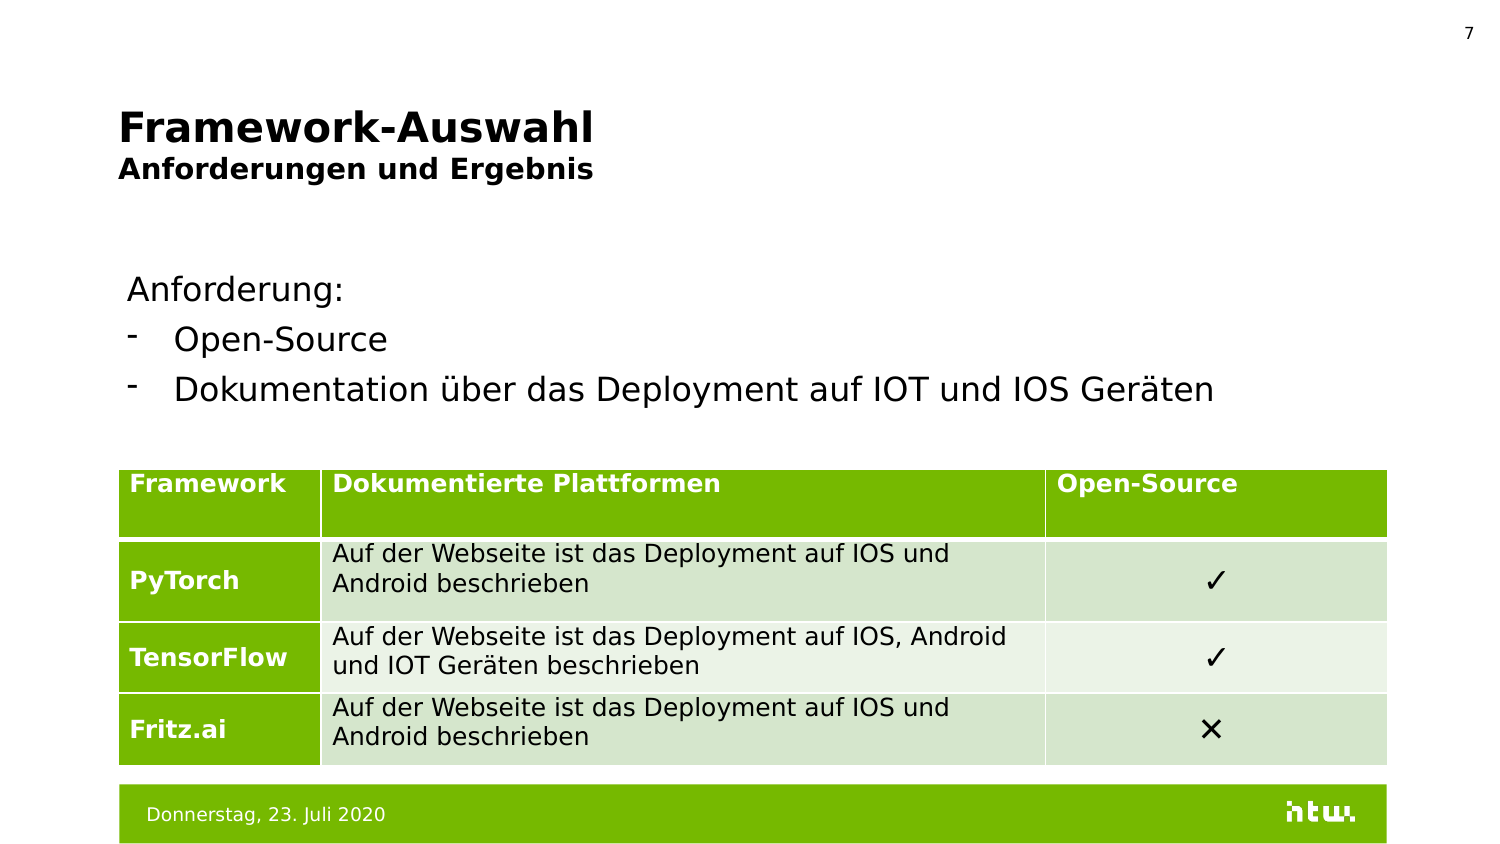

7
# Framework-Auswahl Anforderungen und Ergebnis
Anforderung:
Open-Source
Dokumentation über das Deployment auf IOT und IOS Geräten

| Framework | Dokumentierte Plattformen | Open-Source |
| --- | --- | --- |
| PyTorch | Auf der Webseite ist das Deployment auf IOS und Android beschrieben | ✓ |
| TensorFlow | Auf der Webseite ist das Deployment auf IOS, Android und IOT Geräten beschrieben | ✓ |
| Fritz.ai | Auf der Webseite ist das Deployment auf IOS und Android beschrieben | ✕ |